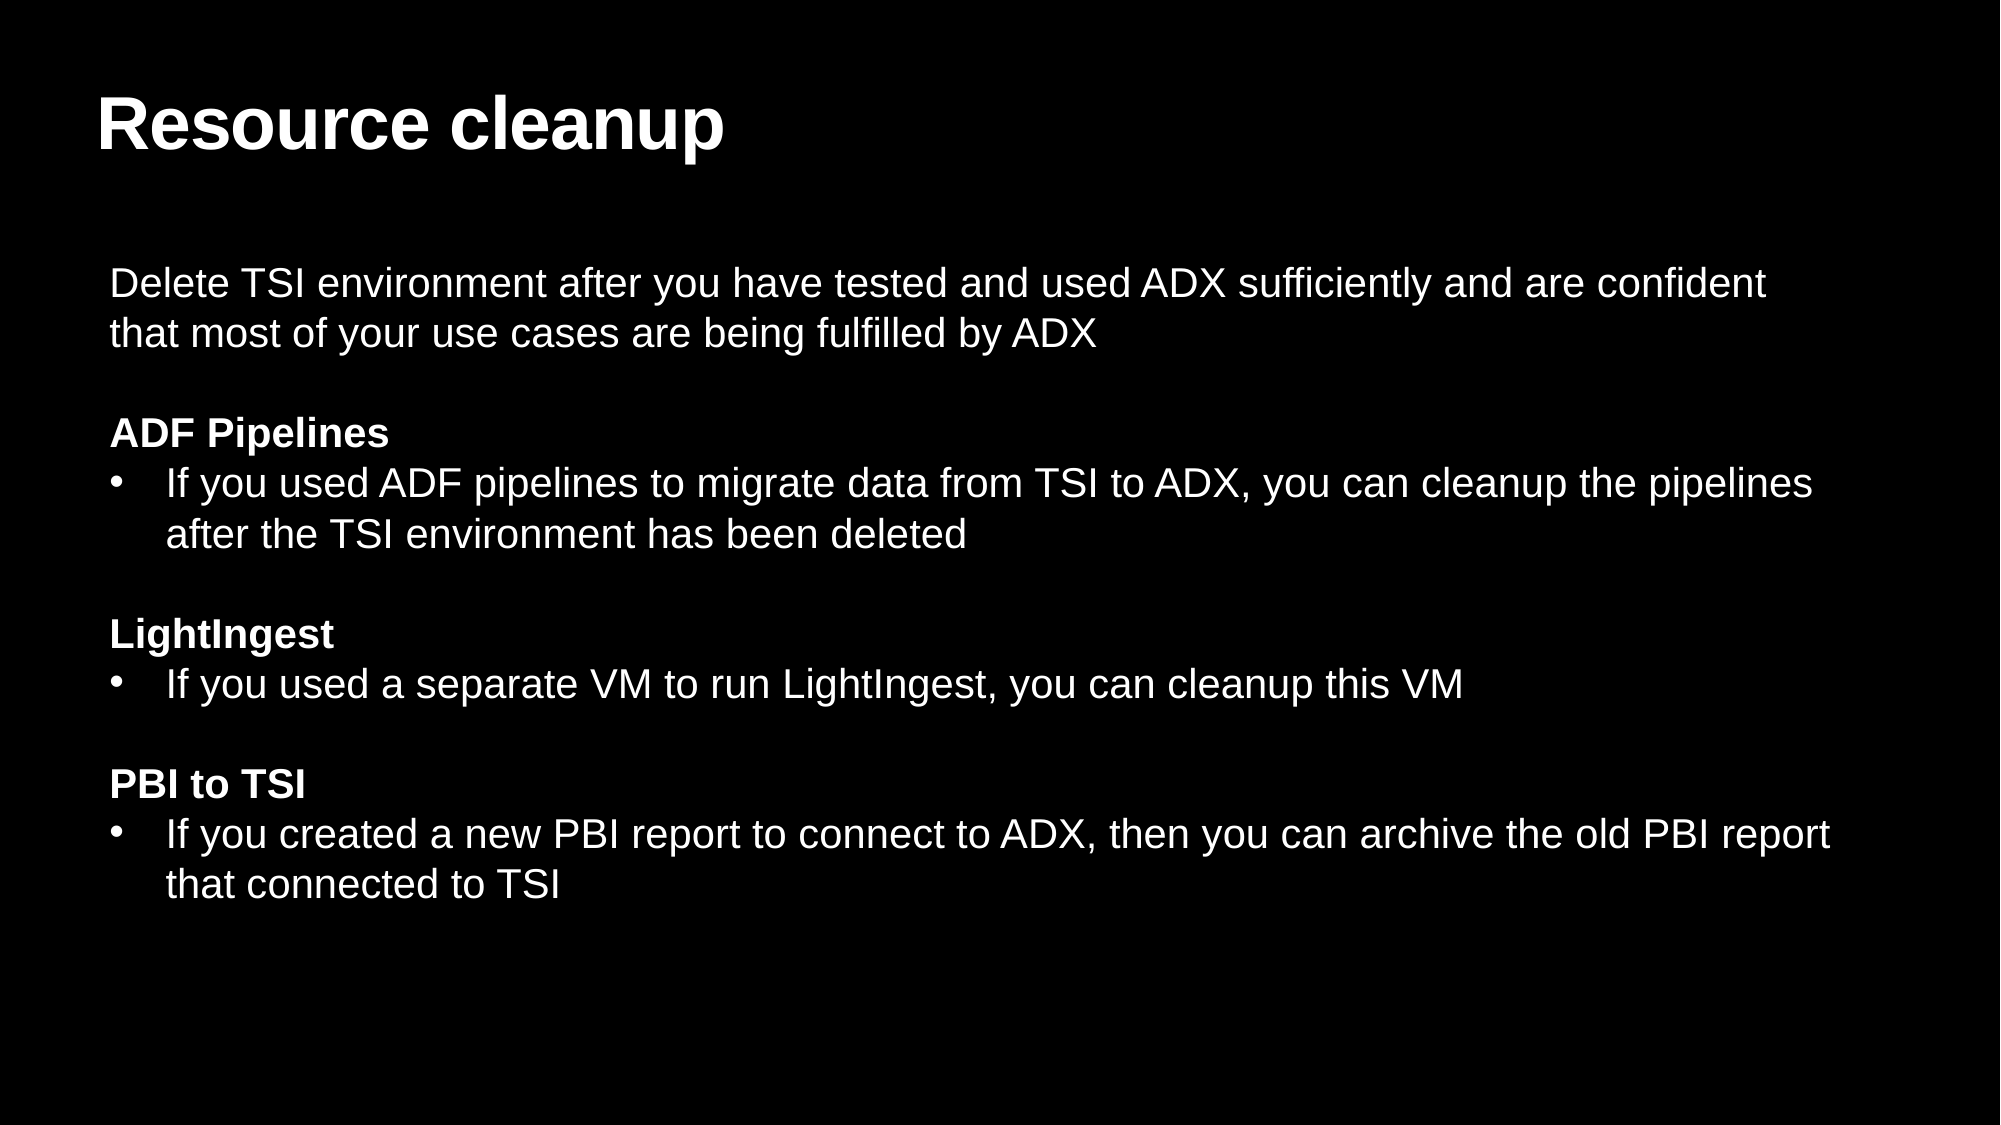

# Resource cleanup
Delete TSI environment after you have tested and used ADX sufficiently and are confident that most of your use cases are being fulfilled by ADX

ADF Pipelines
If you used ADF pipelines to migrate data from TSI to ADX, you can cleanup the pipelines after the TSI environment has been deleted

LightIngest
If you used a separate VM to run LightIngest, you can cleanup this VM

PBI to TSI
If you created a new PBI report to connect to ADX, then you can archive the old PBI report that connected to TSI